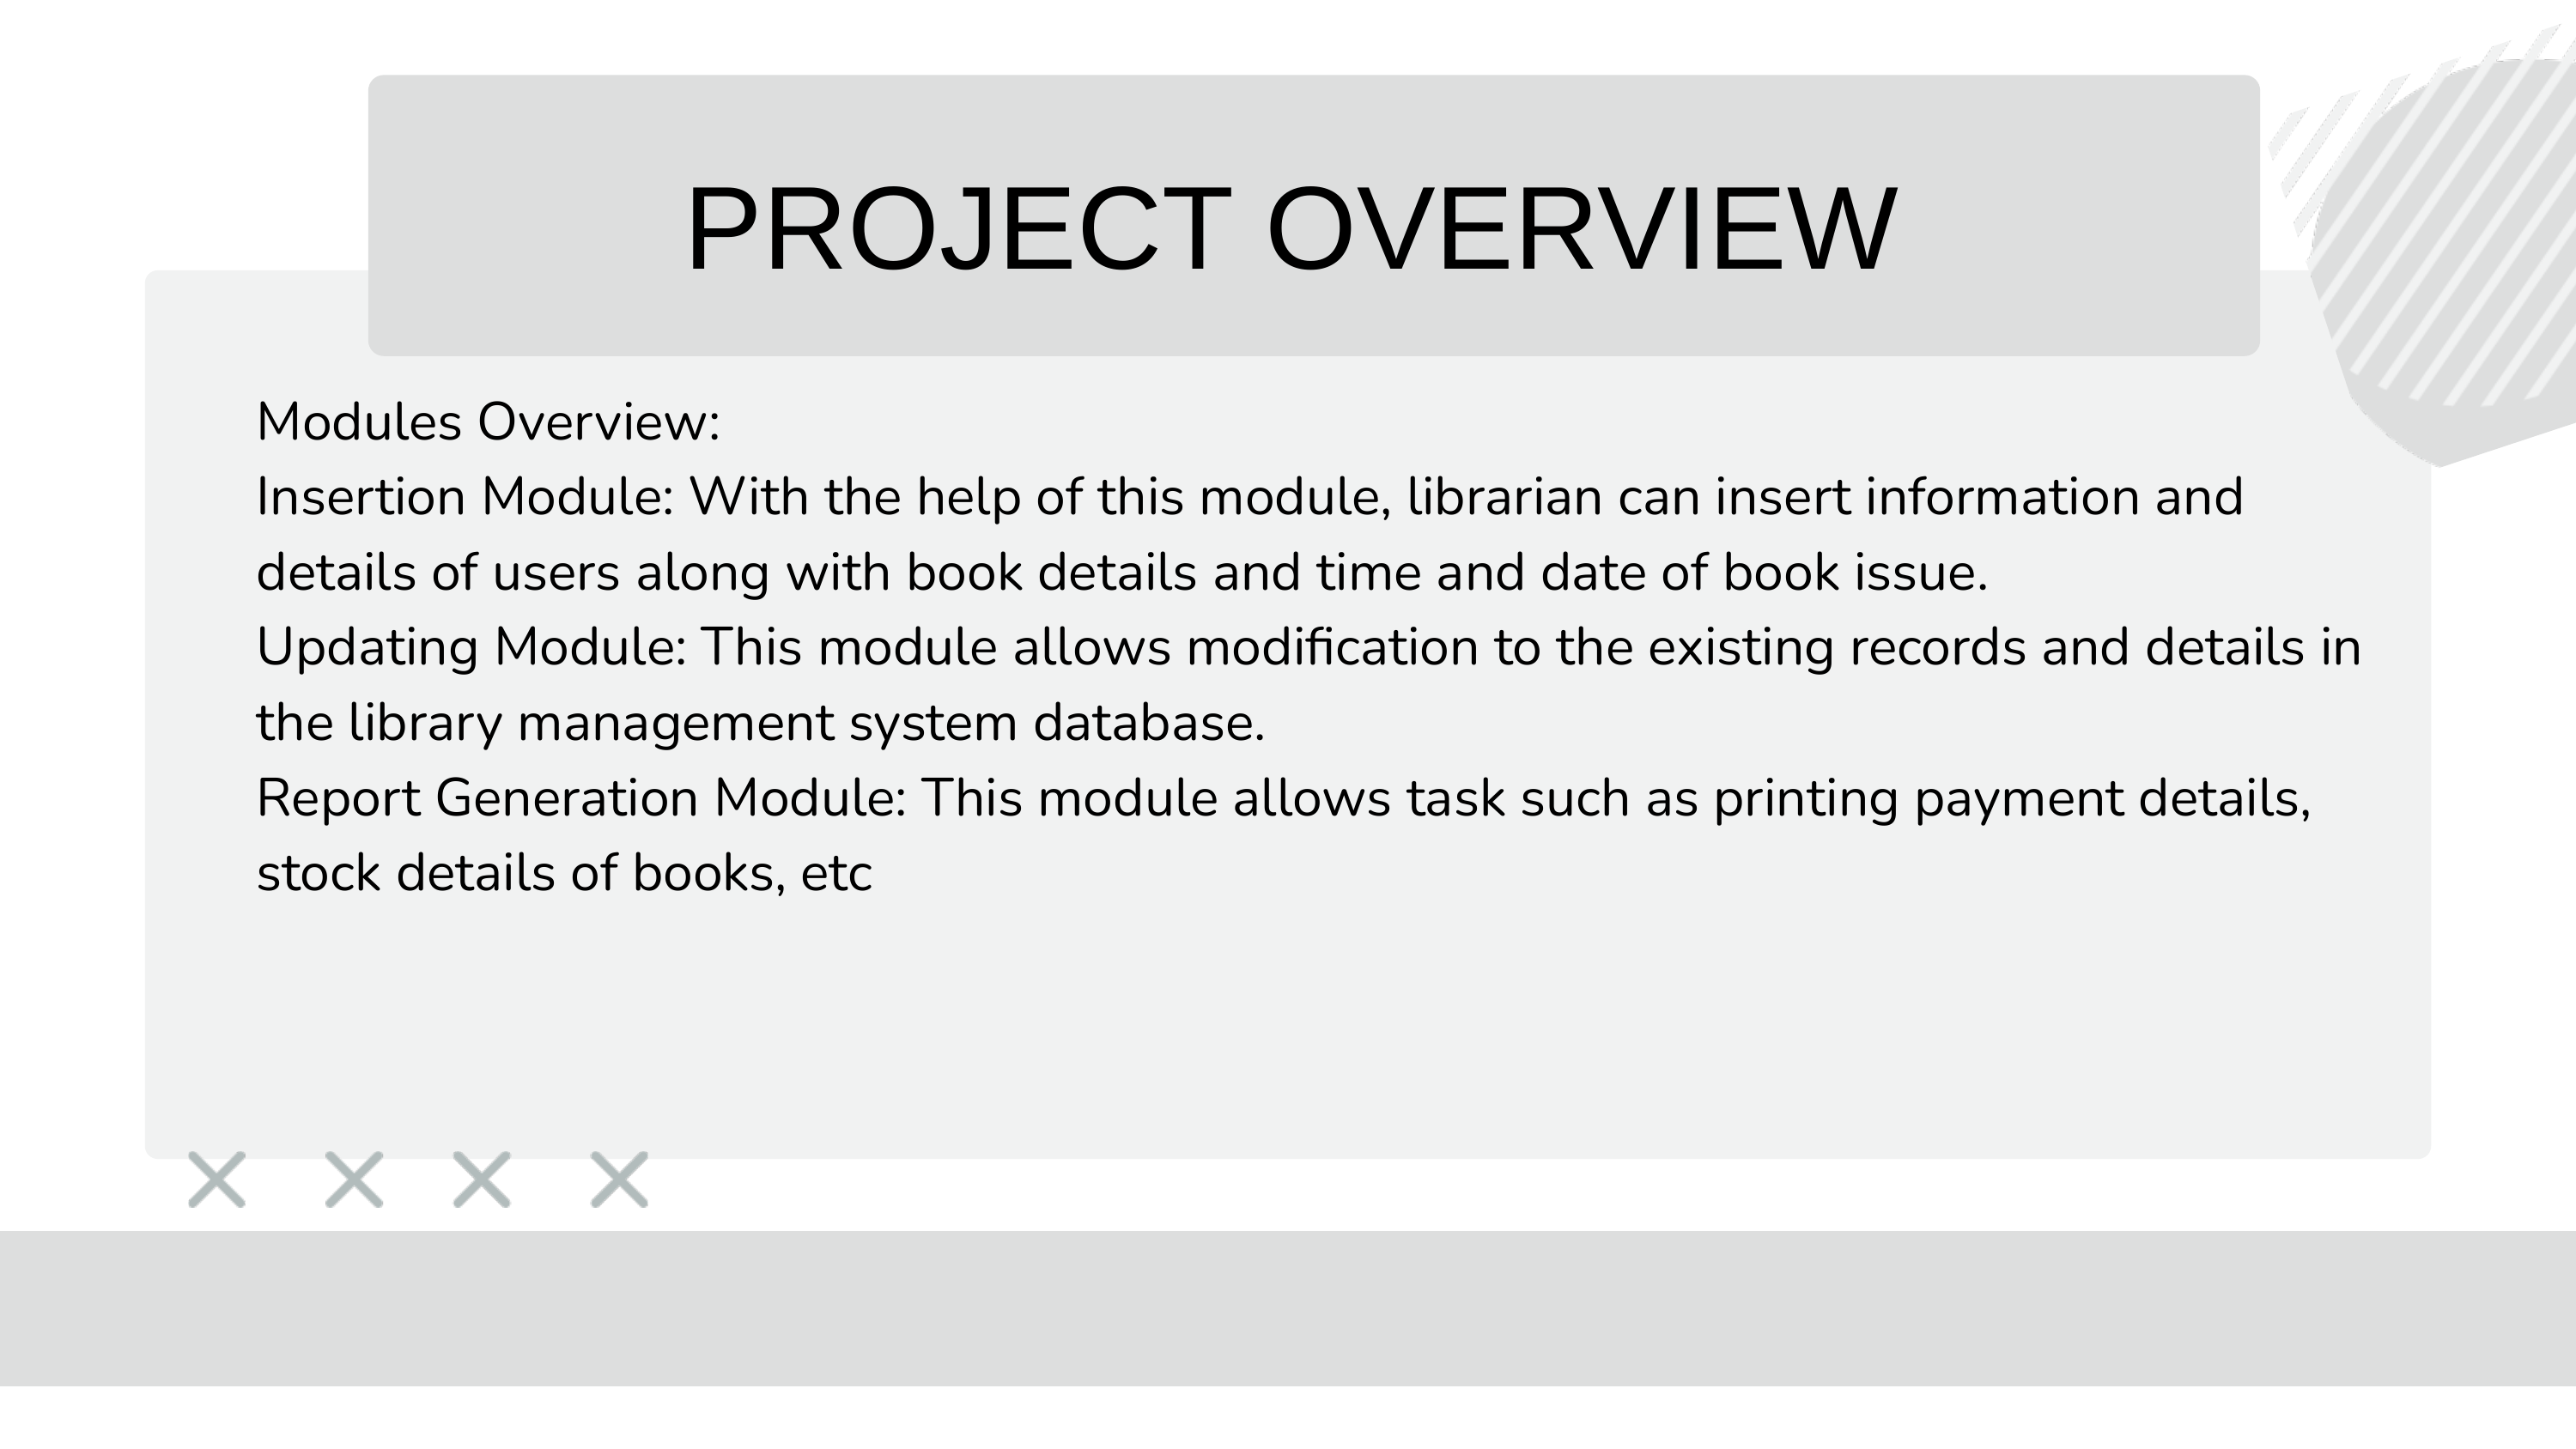

PROJECT OVERVIEW

Modules Overview:
Insertion Module: With the help of this module, librarian can insert information and details of users along with book details and time and date of book issue.
Updating Module: This module allows modification to the existing records and details in the library management system database.
Report Generation Module: This module allows task such as printing payment details, stock details of books, etc